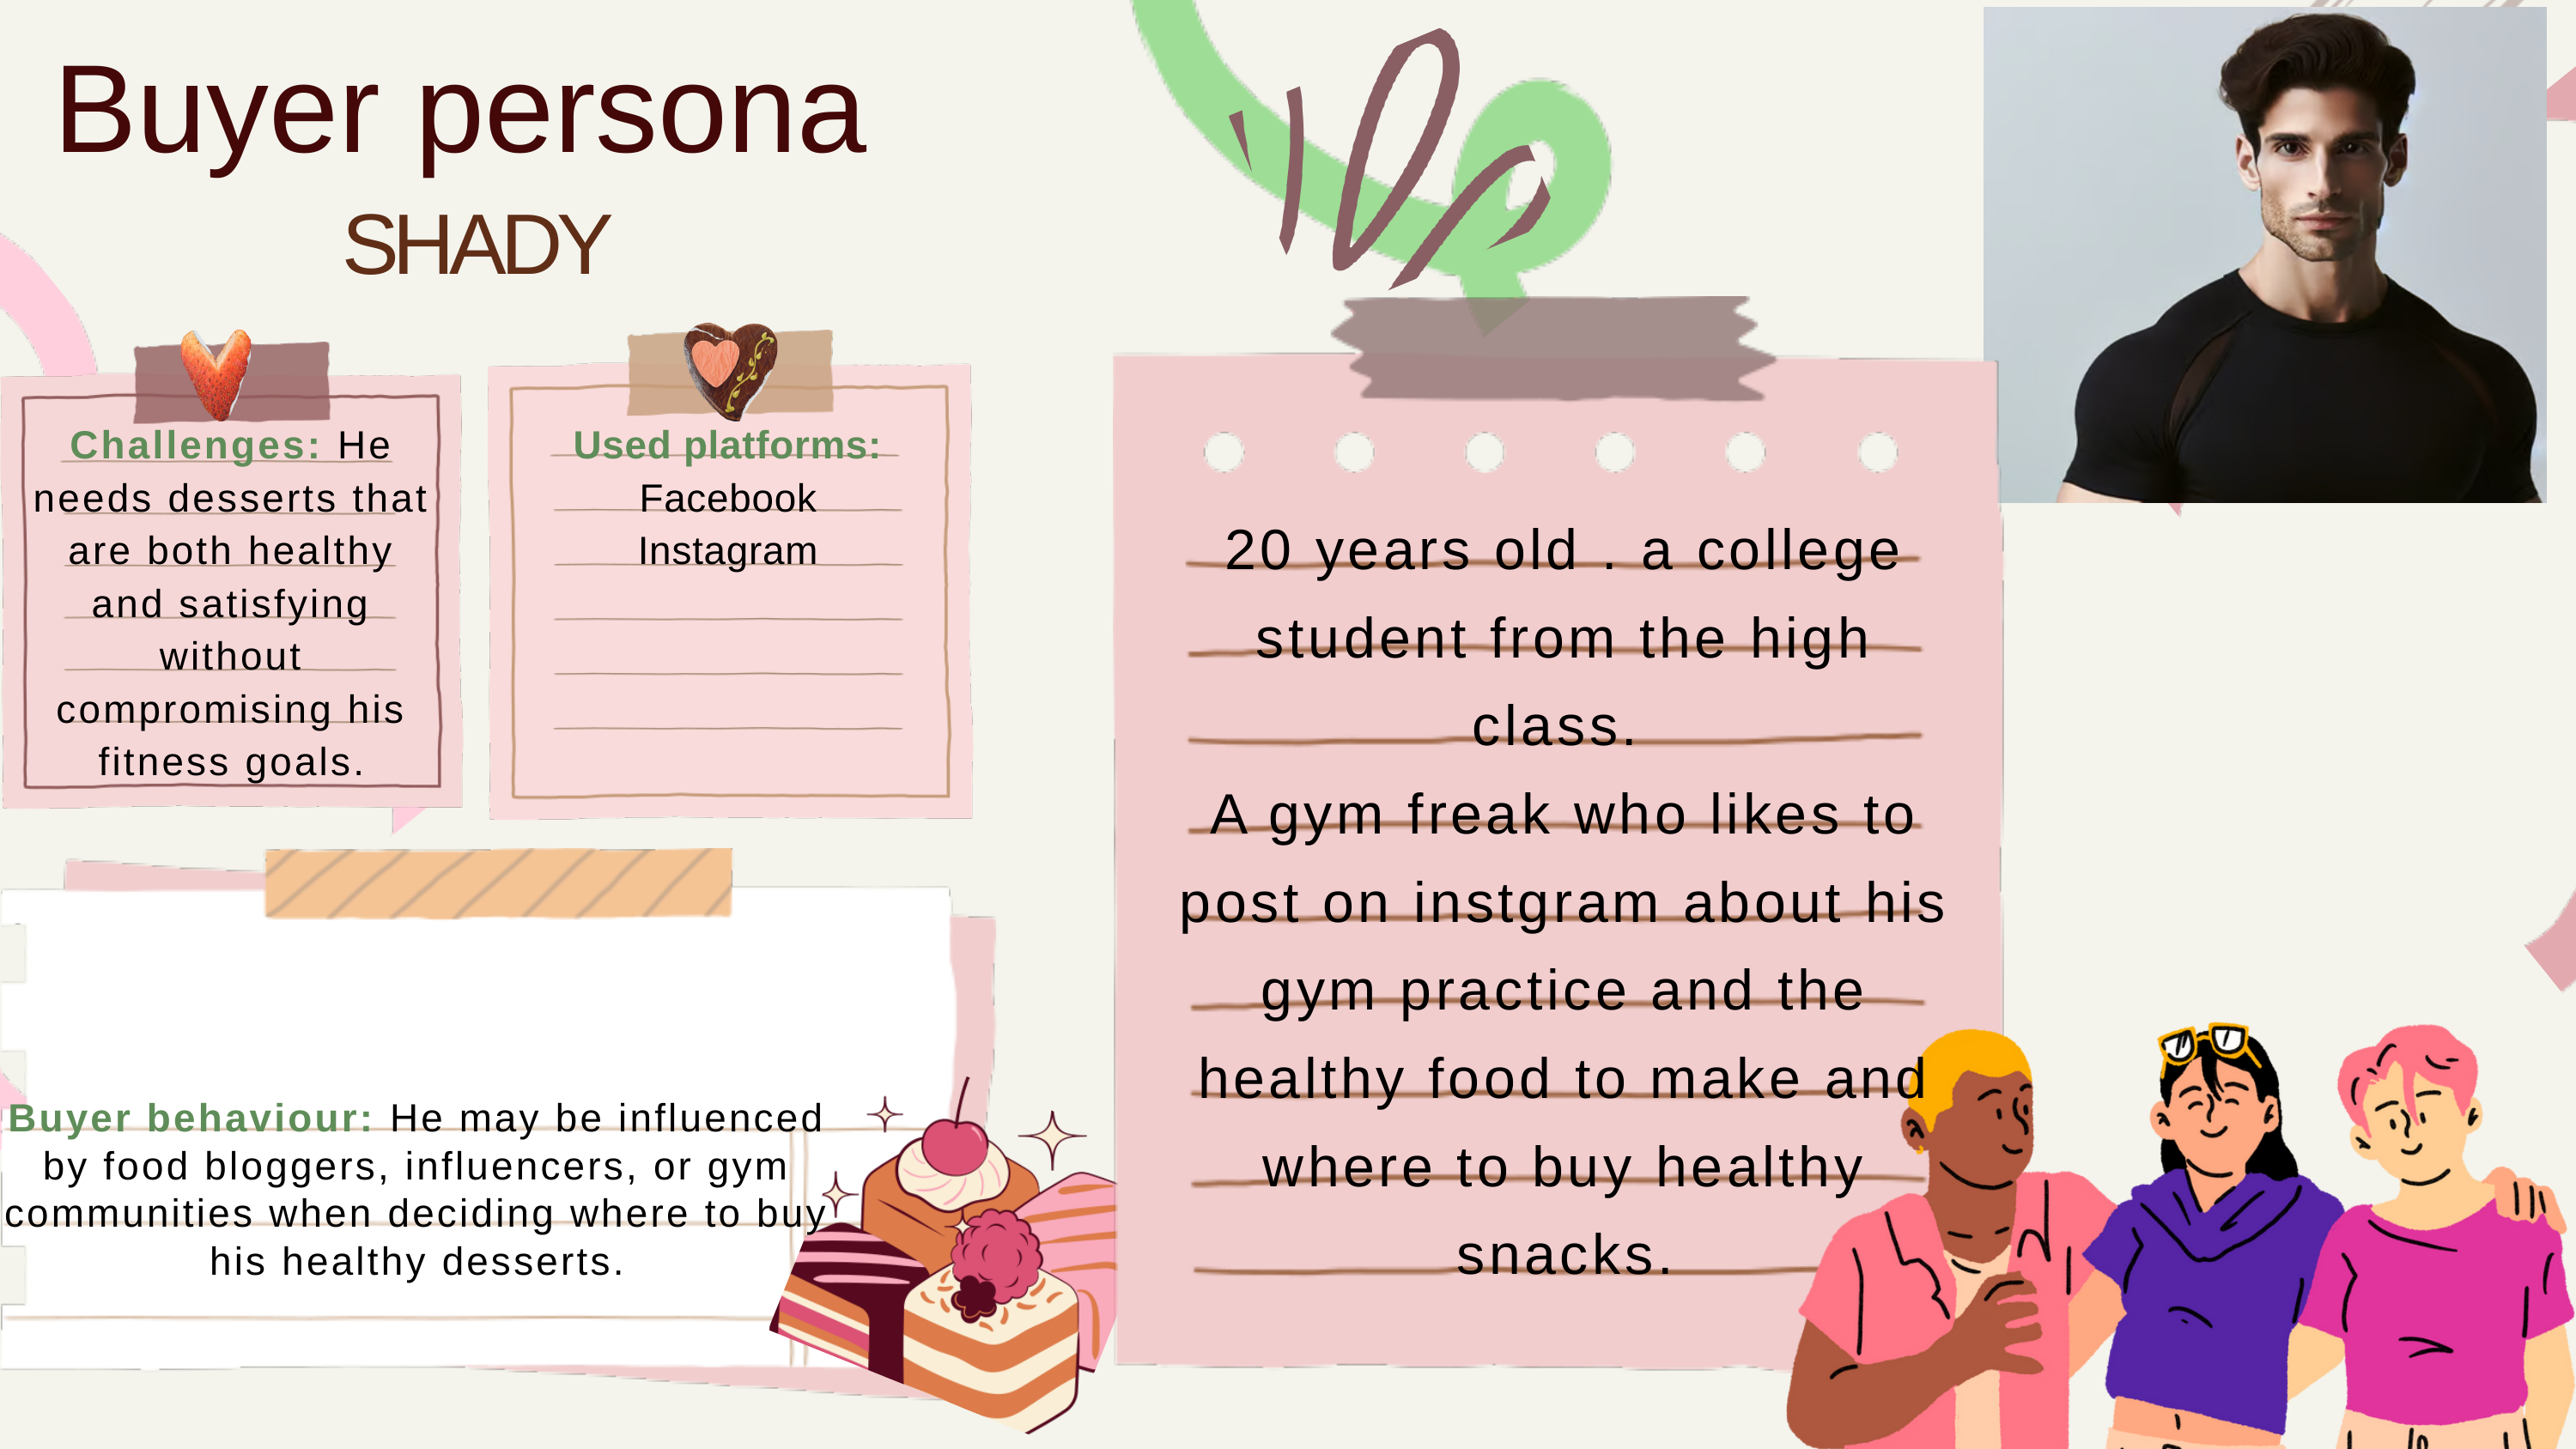

Buyer persona

SHADY

Challenges: He needs desserts that are both healthy and satisfying without compromising his fitness goals.
Used platforms: Facebook
Instagram

35 years old , from middle classworks as a teacher ,a mother of 2 boys.
sweets lover specially chocolate cakes, spends her free time on facebook and tiktok.
20 years old . a college student from the high class.
A gym freak who likes to post on instgram about his gym practice and the healthy food to make and where to buy healthy snacks.

Buyer behaviour: He may be influenced by food bloggers, influencers, or gym communities when deciding where to buy his healthy desserts.